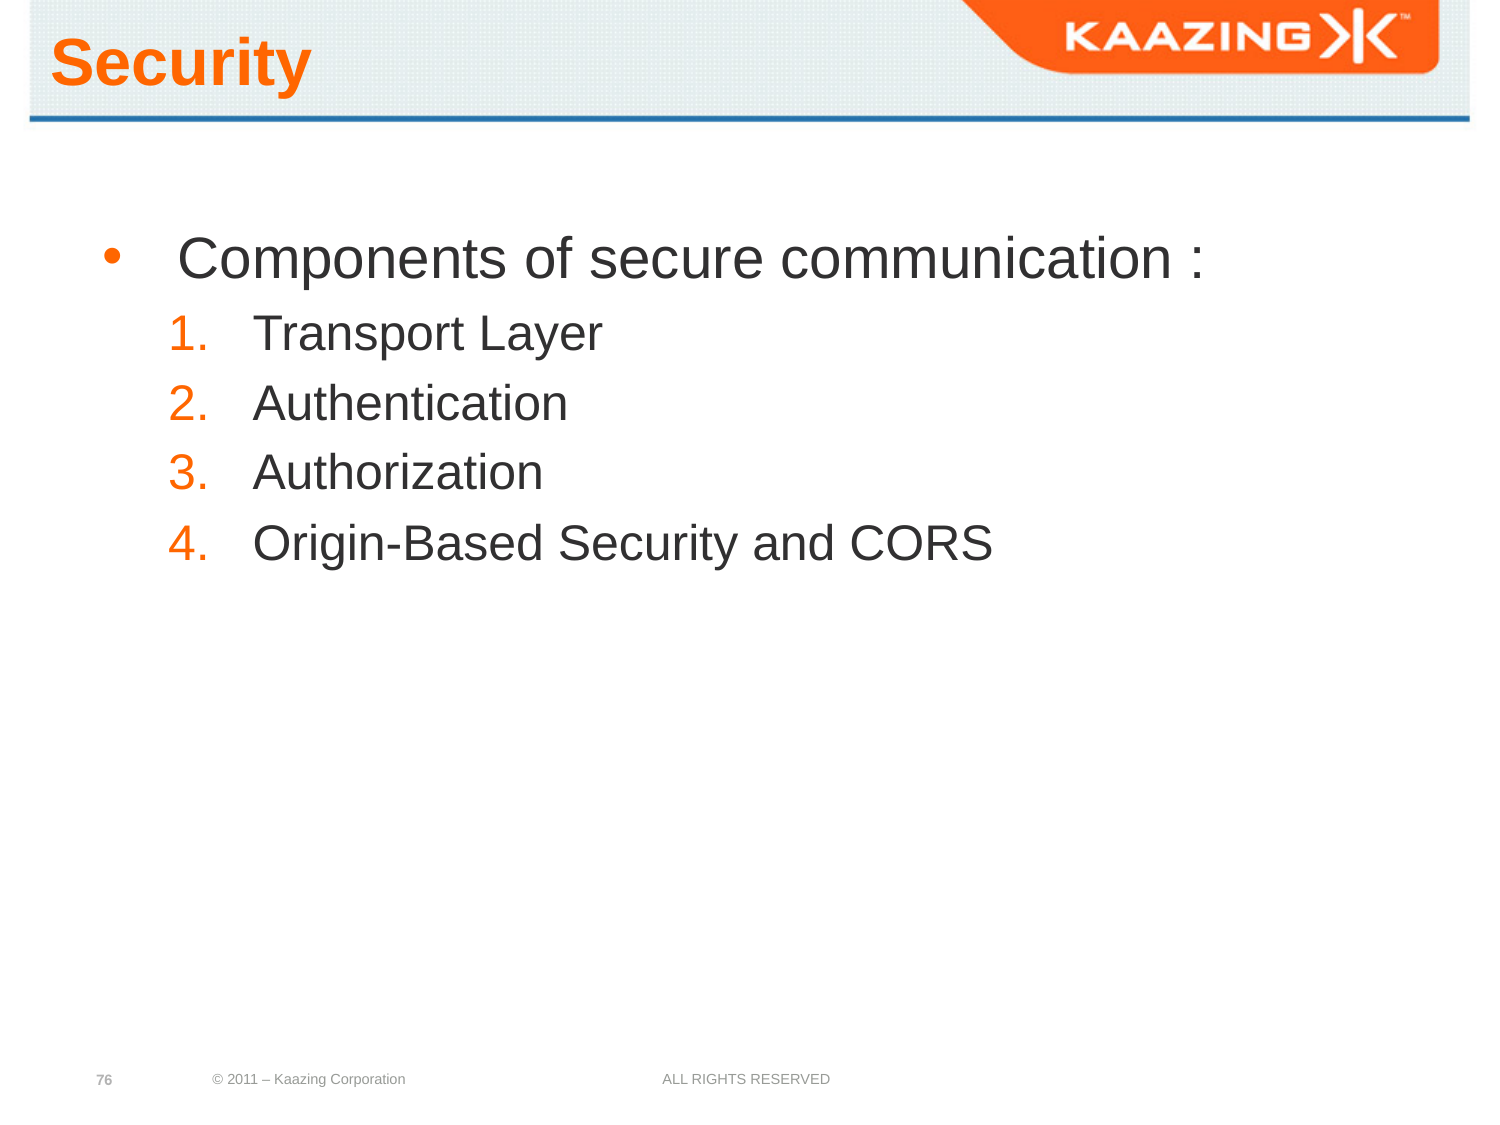

# Security
Components of secure communication :
Transport Layer
Authentication
Authorization
Origin-Based Security and CORS